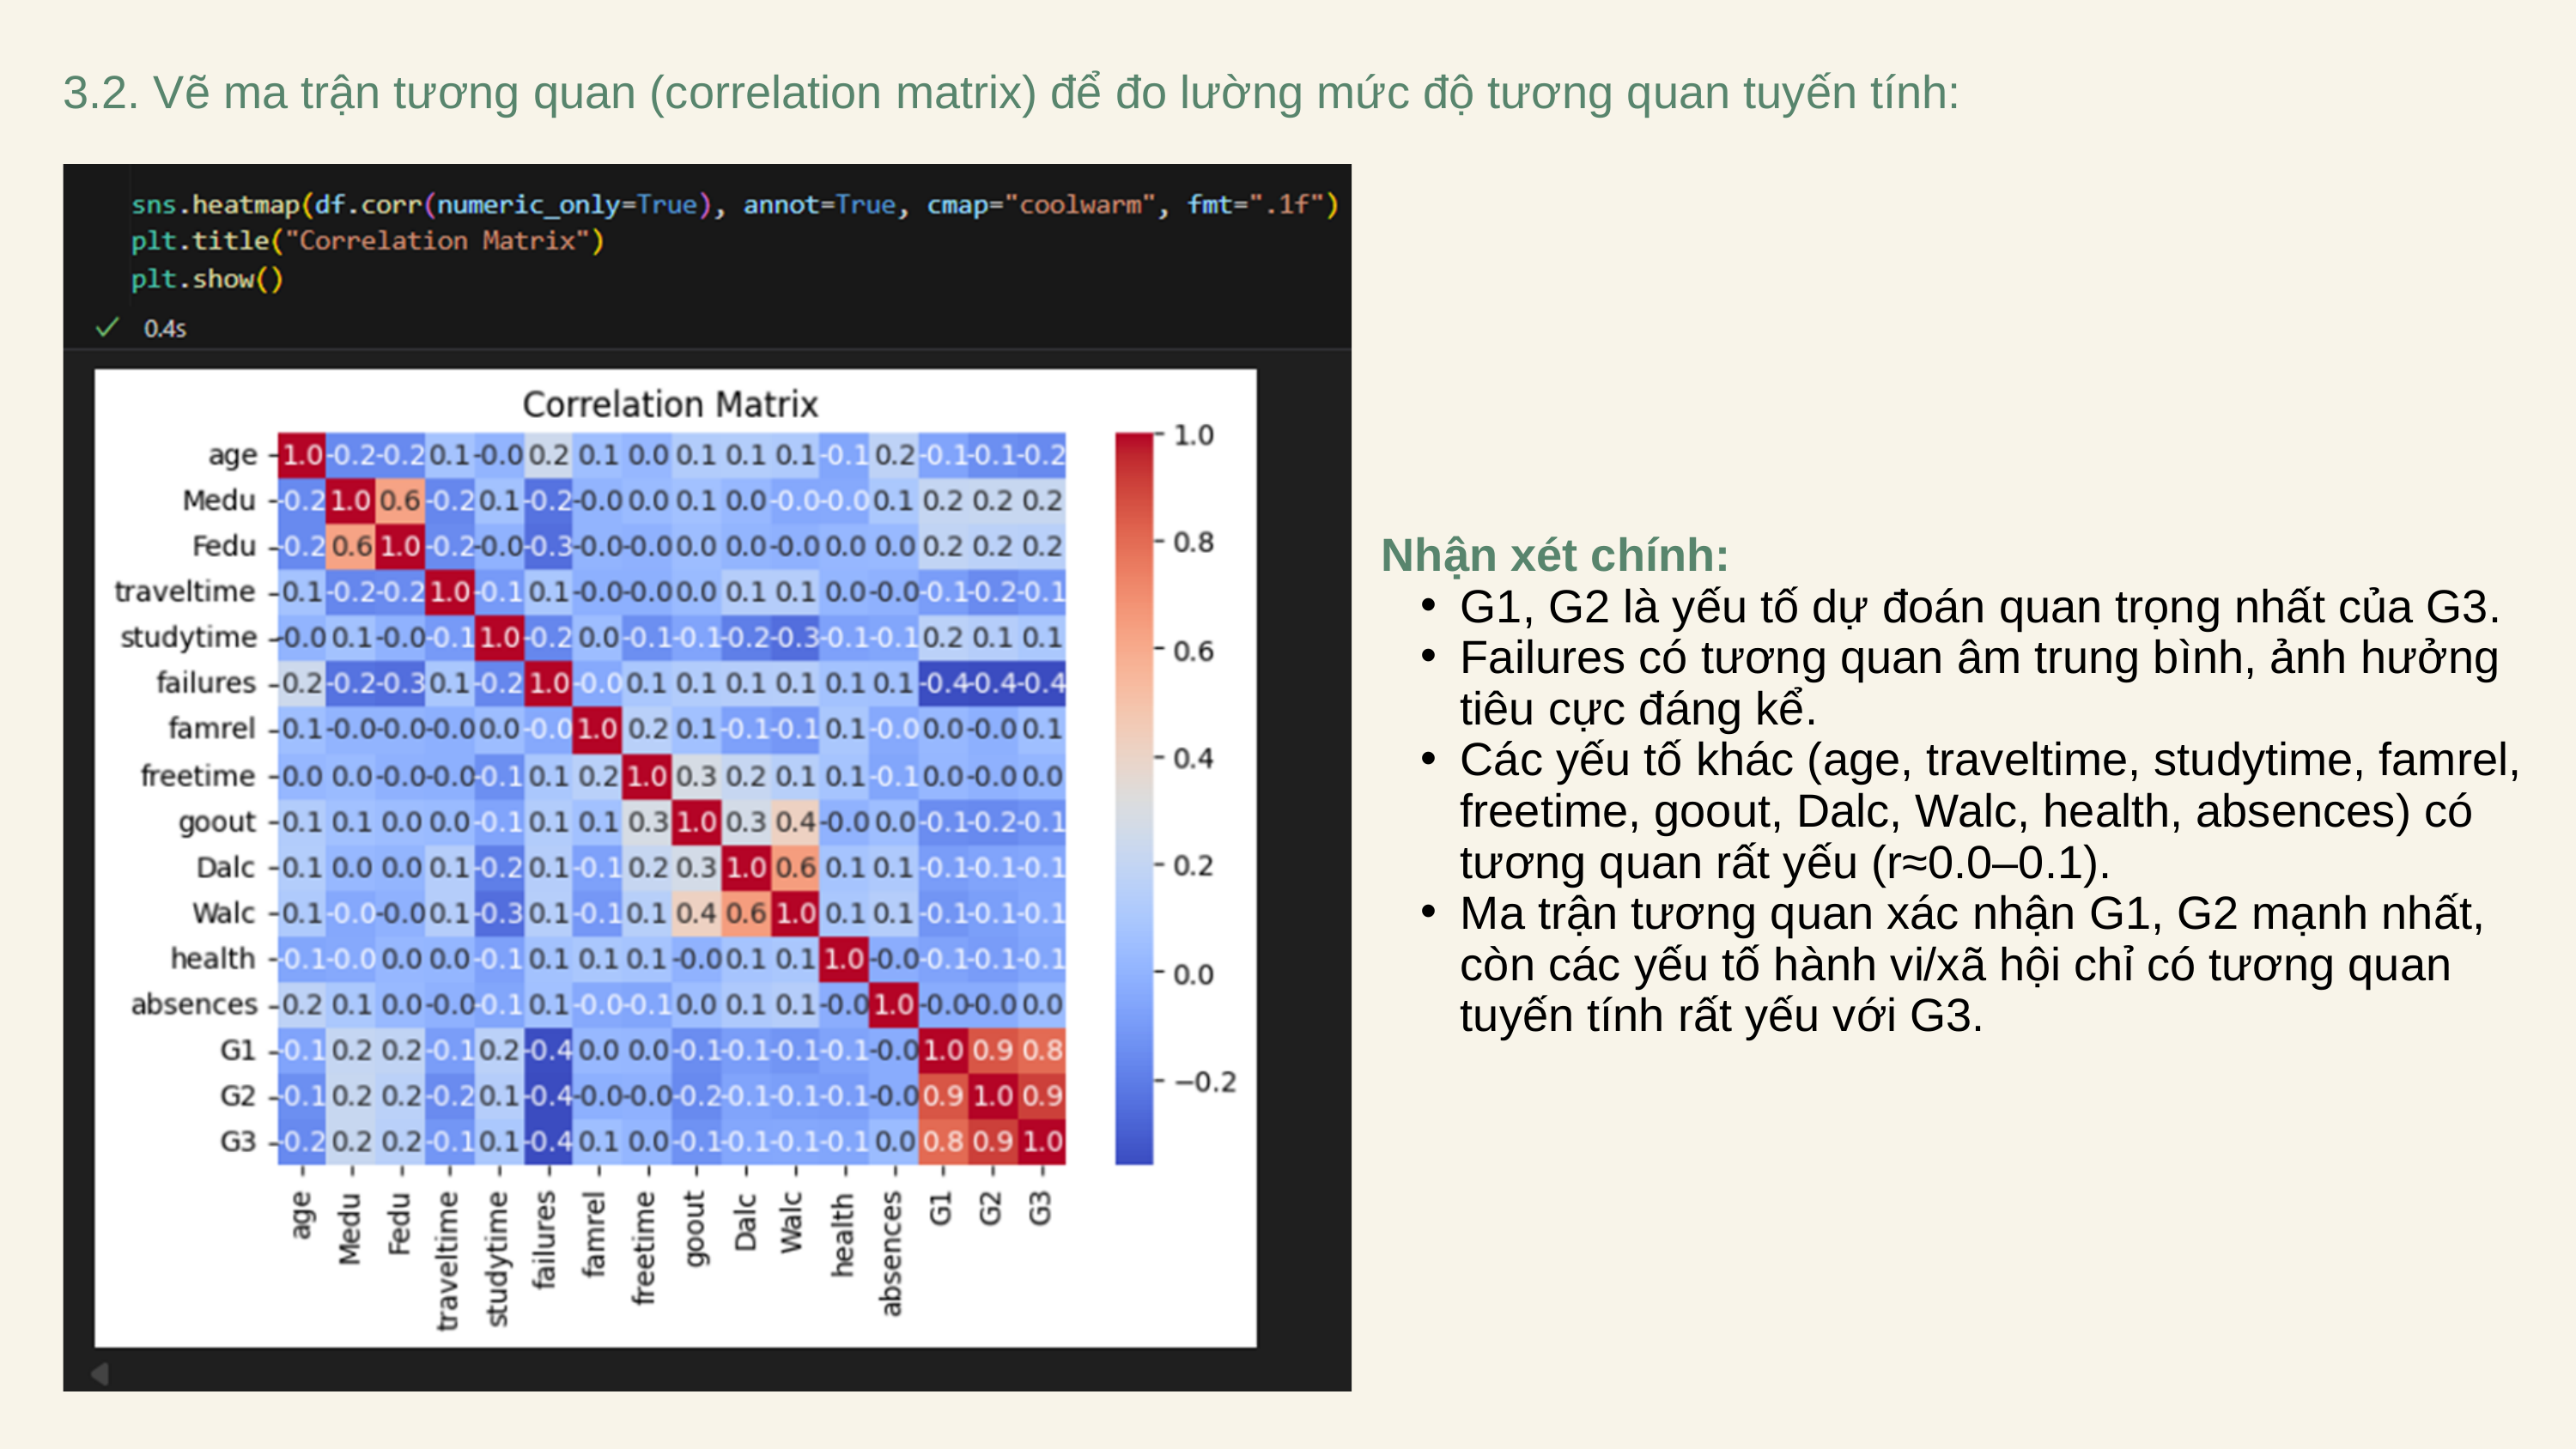

3.2. Vẽ ma trận tương quan (correlation matrix) để đo lường mức độ tương quan tuyến tính:

Nhận xét chính:
G1, G2 là yếu tố dự đoán quan trọng nhất của G3.
Failures có tương quan âm trung bình, ảnh hưởng tiêu cực đáng kể.
Các yếu tố khác (age, traveltime, studytime, famrel, freetime, goout, Dalc, Walc, health, absences) có tương quan rất yếu (r≈0.0–0.1).
Ma trận tương quan xác nhận G1, G2 mạnh nhất, còn các yếu tố hành vi/xã hội chỉ có tương quan tuyến tính rất yếu với G3.